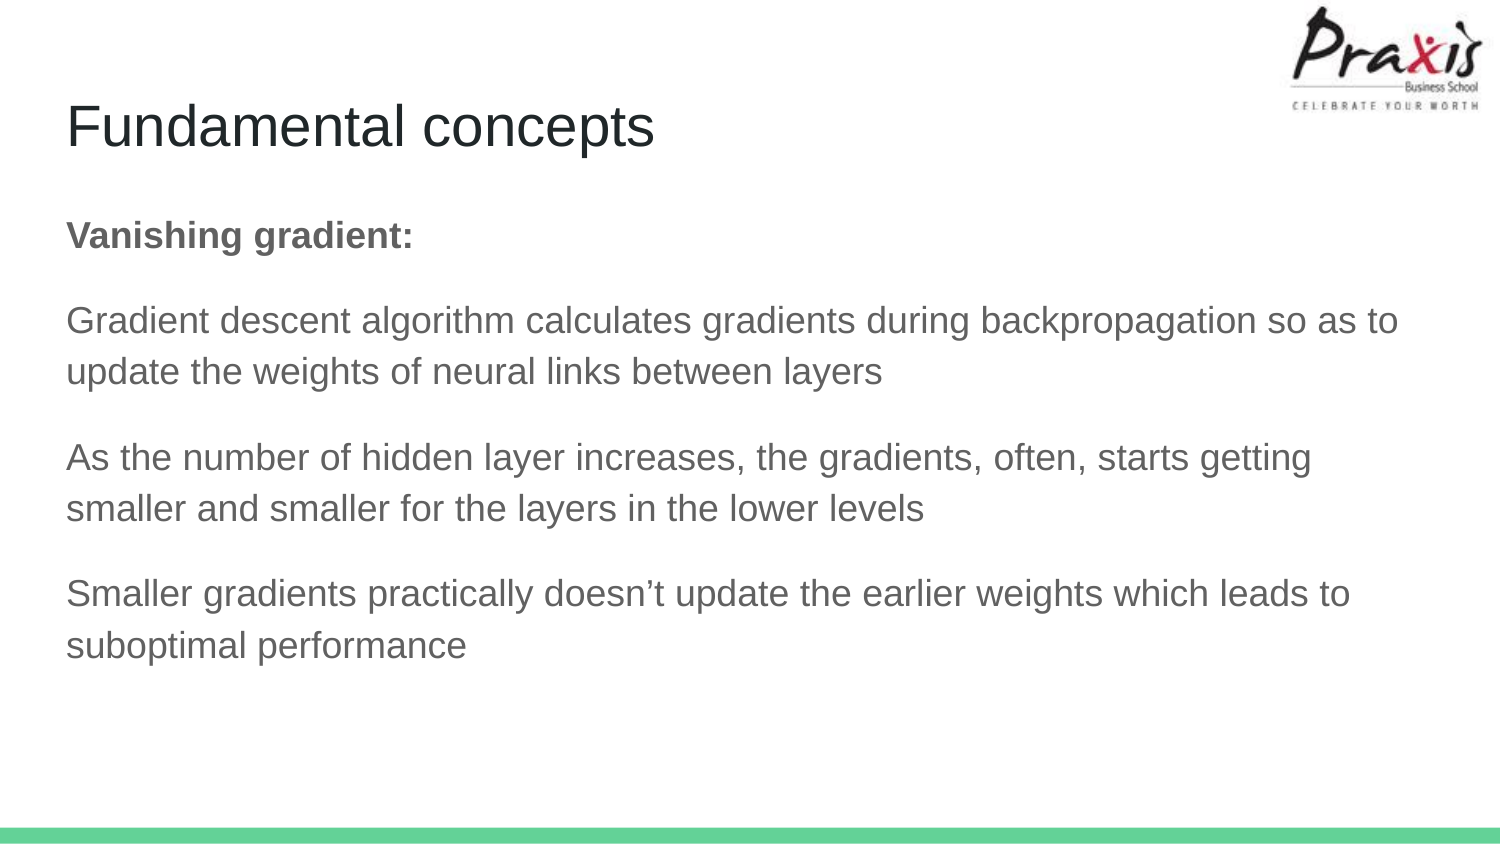

# Fundamental concepts
Vanishing gradient:
Gradient descent algorithm calculates gradients during backpropagation so as to update the weights of neural links between layers
As the number of hidden layer increases, the gradients, often, starts getting smaller and smaller for the layers in the lower levels
Smaller gradients practically doesn’t update the earlier weights which leads to suboptimal performance